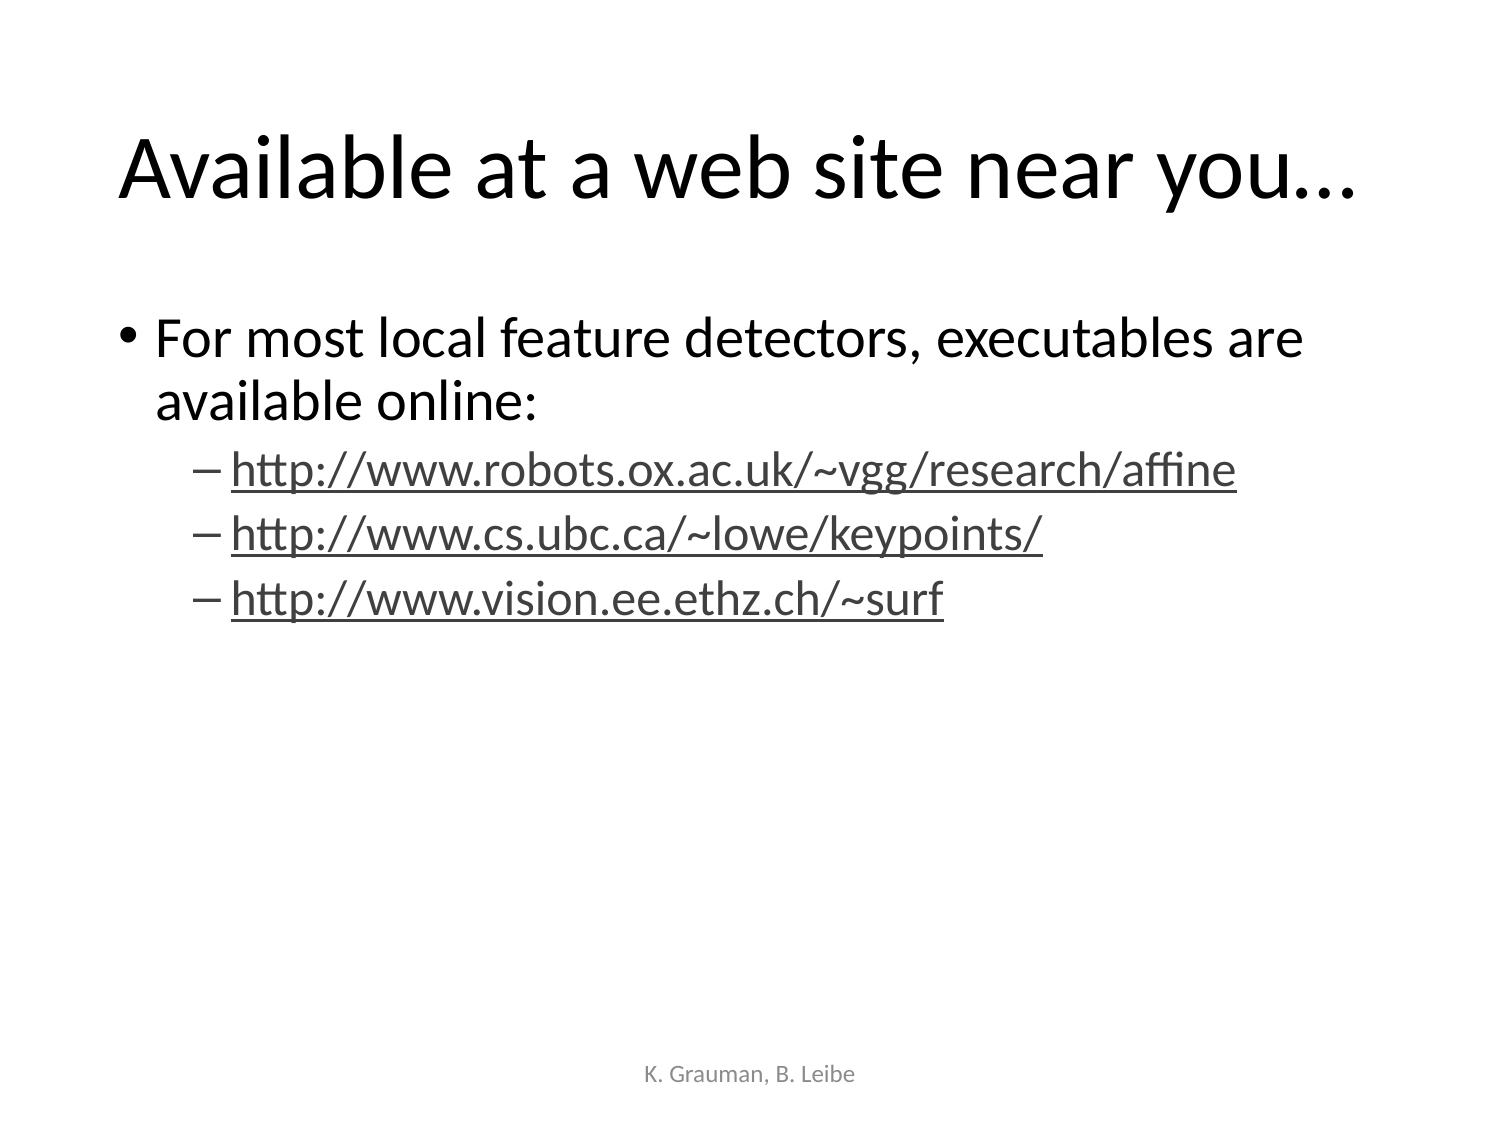

# Available at a web site near you…
For most local feature detectors, executables are available online:
http://www.robots.ox.ac.uk/~vgg/research/affine
http://www.cs.ubc.ca/~lowe/keypoints/
http://www.vision.ee.ethz.ch/~surf

K. Grauman, B. Leibe